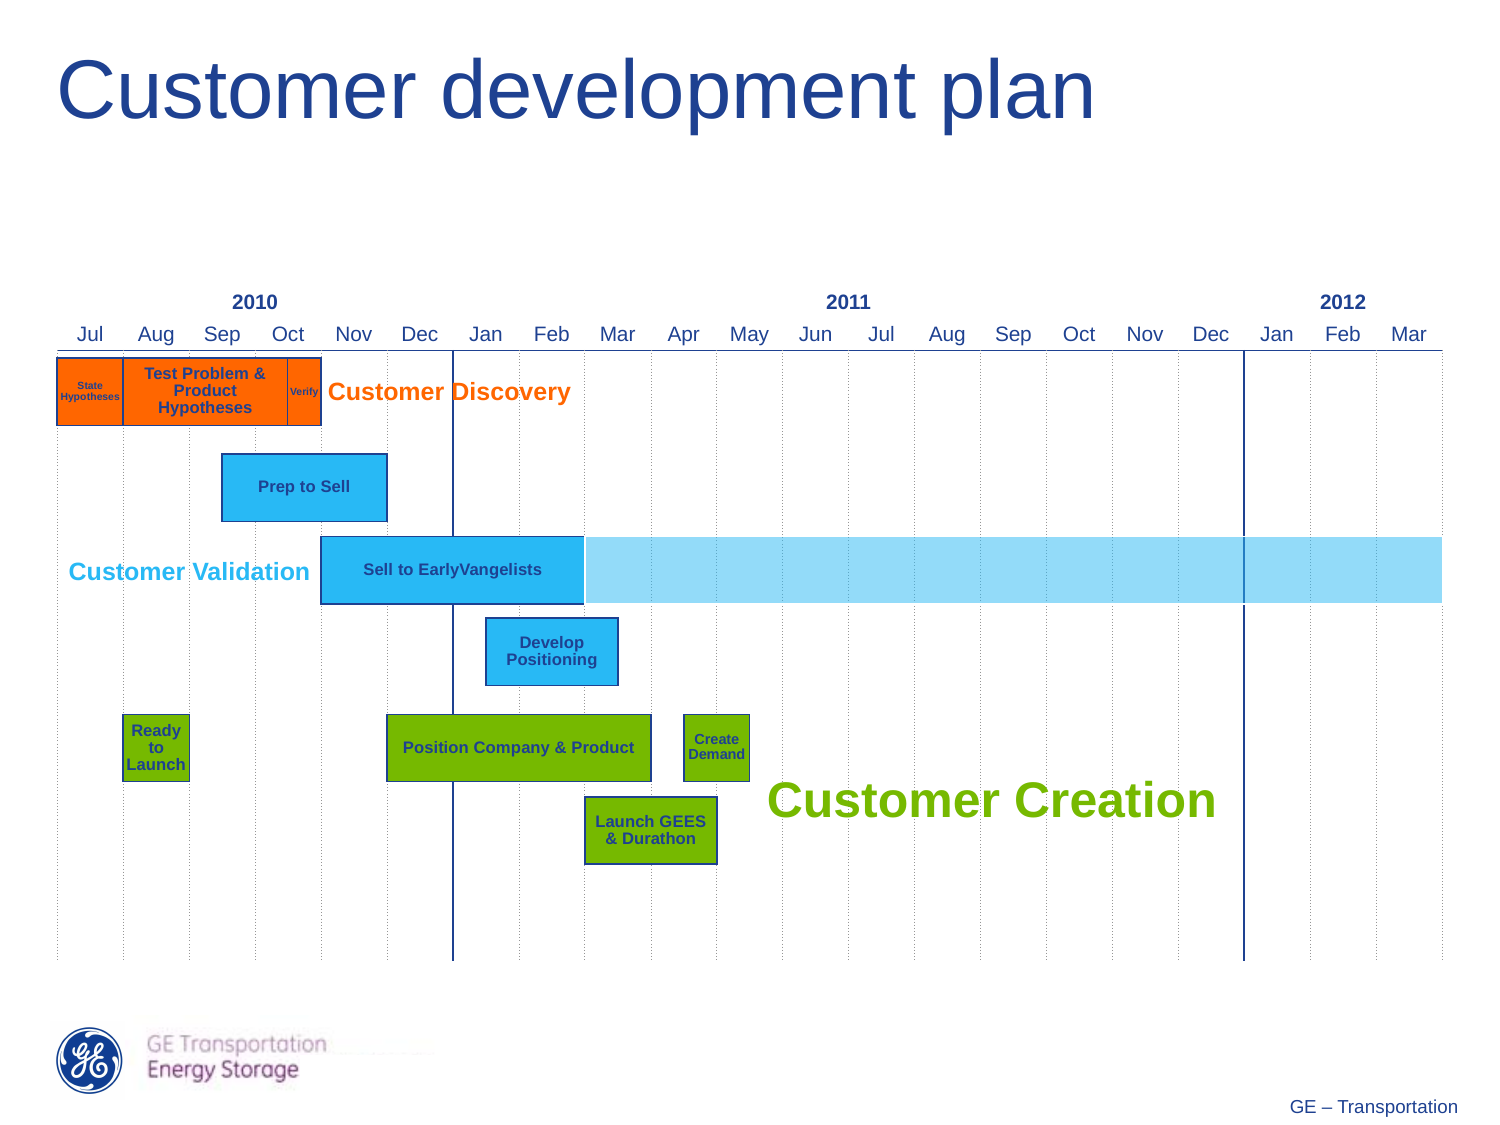

# Customer development plan
| 2010 |  |  |  |  |  | 2011 |  |  |  |  |  |  |  |  |  |  |  | 2012 |  |  |
| --- | --- | --- | --- | --- | --- | --- | --- | --- | --- | --- | --- | --- | --- | --- | --- | --- | --- | --- | --- | --- |
| Jul | Aug | Sep | Oct | Nov | Dec | Jan | Feb | Mar | Apr | May | Jun | Jul | Aug | Sep | Oct | Nov | Dec | Jan | Feb | Mar |
|  |  |  |  |  |  |  |  |  |  |  |  |  |  |  |  |  |  |  |  |  |
|  |  |  |  |  |  |  |  |  |  |  |  |  |  |  |  |  |  |  |  |  |
|  |  |  |  |  |  |  |  |  |  |  |  |  |  |  |  |  |  |  |  |  |
|  |  |  |  |  |  |  |  |  |  |  |  |  |  |  |  |  |  |  |  |  |
|  |  |  |  |  |  |  |  |  |  |  |  |  |  |  |  |  |  |  |  |  |
|  |  |  |  |  |  |  |  |  |  |  |  |  |  |  |  |  |  |  |  |  |
|  |  |  |  |  |  |  |  |  |  |  |  |  |  |  |  |  |  |  |  |  |
|  |  |  |  |  |  |  |  |  |  |  |  |  |  |  |  |  |  |  |  |  |
|  |  |  |  |  |  |  |  |  |  |  |  |  |  |  |  |  |  |  |  |  |
State Hypotheses
Test Problem & Product Hypotheses
Verify
Customer Discovery
Prep to Sell
Sell to EarlyVangelists

Customer Validation
Develop Positioning
Ready to Launch
Position Company & Product
Create Demand
Customer Creation
Launch GEES & Durathon